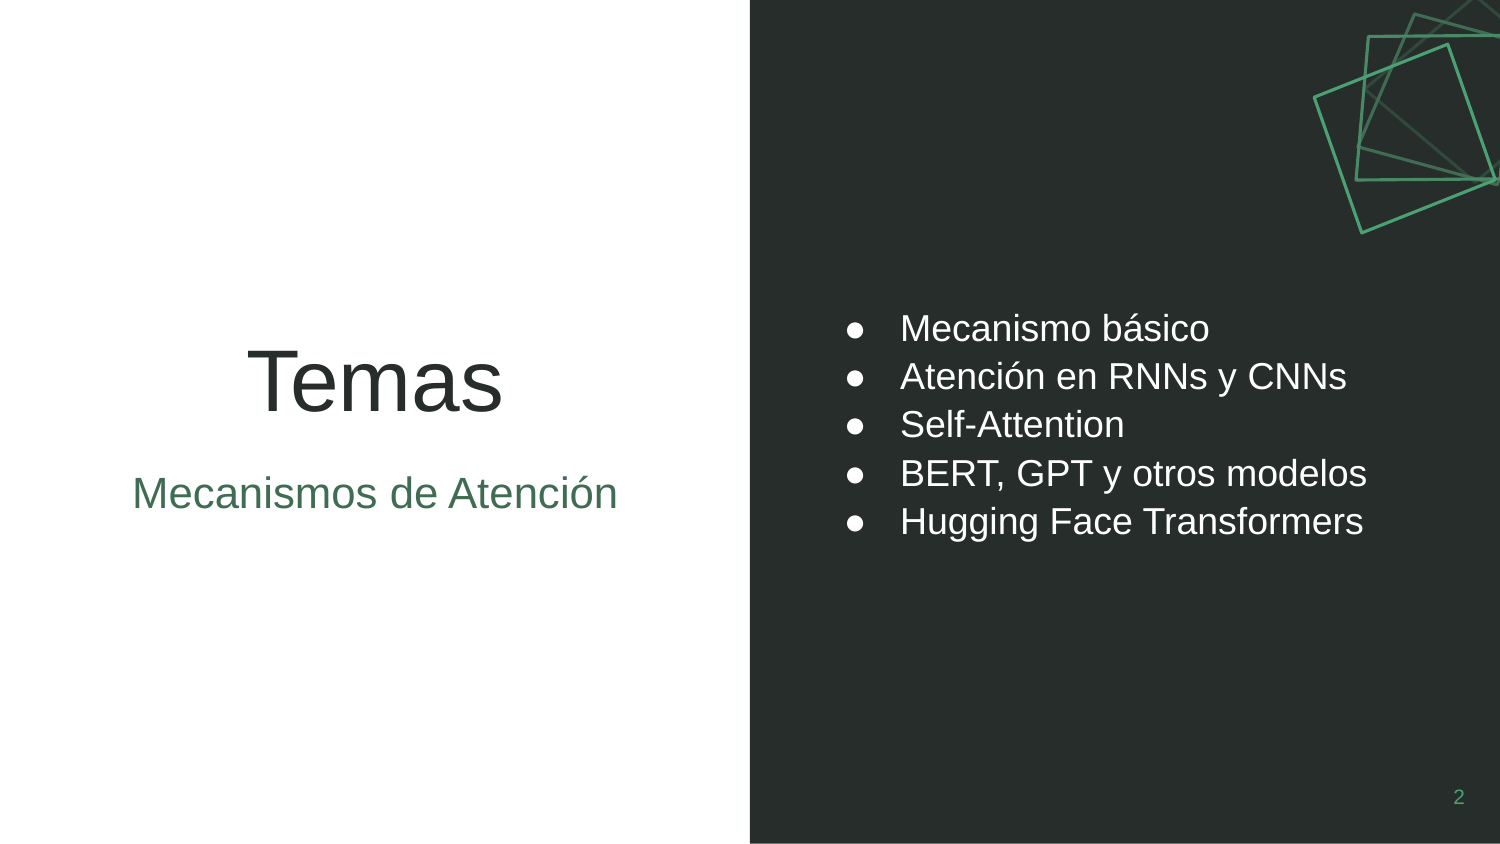

Mecanismo básico
Atención en RNNs y CNNs
Self-Attention
BERT, GPT y otros modelos
Hugging Face Transformers
# Temas
Mecanismos de Atención
2